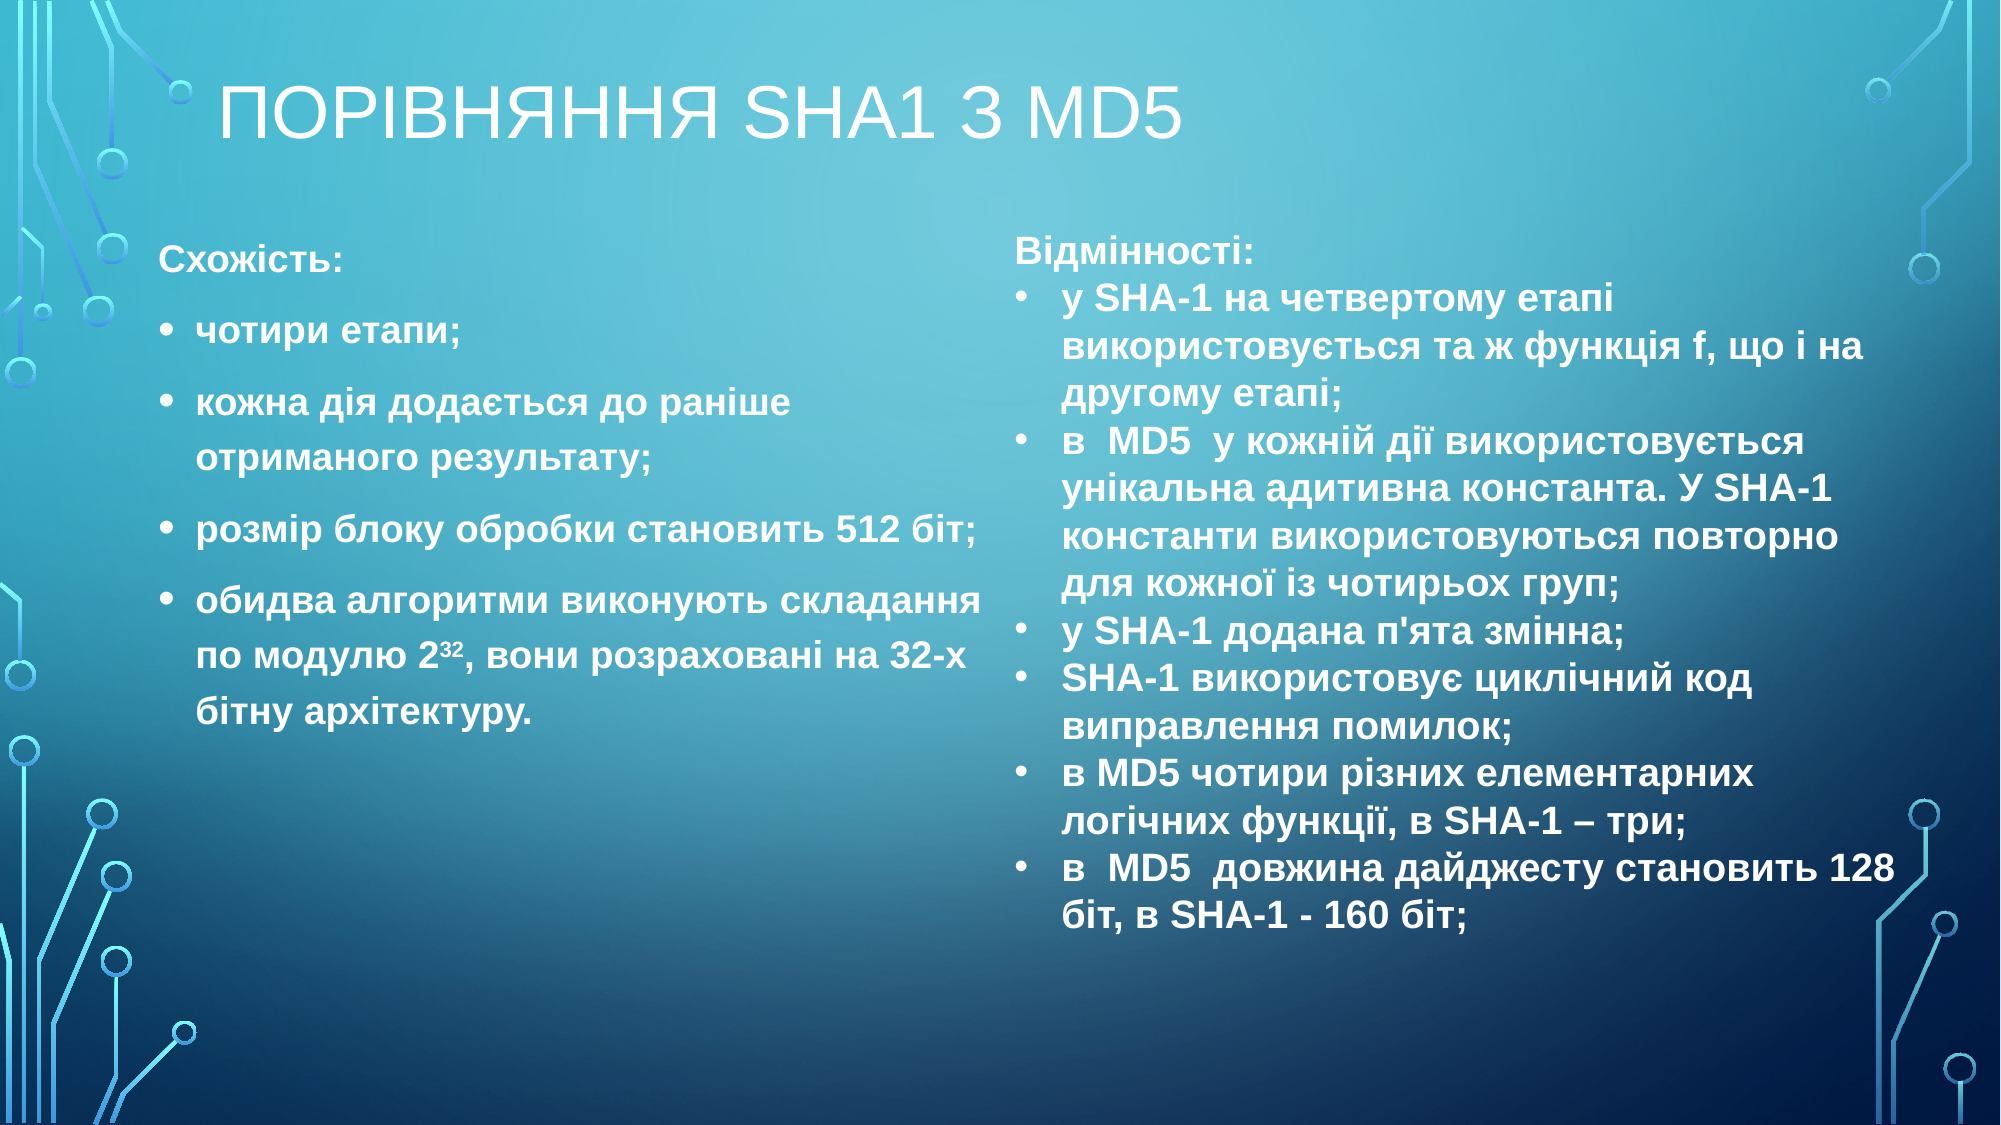

# Порівняння SHA1 з MD5
Схожість:
чотири етапи;
кожна дія додається до раніше отриманого результату;
розмір блоку обробки становить 512 біт;
обидва алгоритми виконують складання по модулю 232, вони розраховані на 32-х бітну архітектуру.

Відмінності:
у SHA-1 на четвертому етапі використовується та ж функція f, що і на другому етапі;
в  MD5  у кожній дії використовується унікальна адитивна константа. У SHA-1 константи використовуються повторно для кожної із чотирьох груп;
у SHA-1 додана п'ята змінна;
SHA-1 використовує циклічний код виправлення помилок;
в MD5 чотири різних елементарних логічних функції, в SHA-1 – три;
в  MD5  довжина дайджесту становить 128 біт, в SHA-1 - 160 біт;